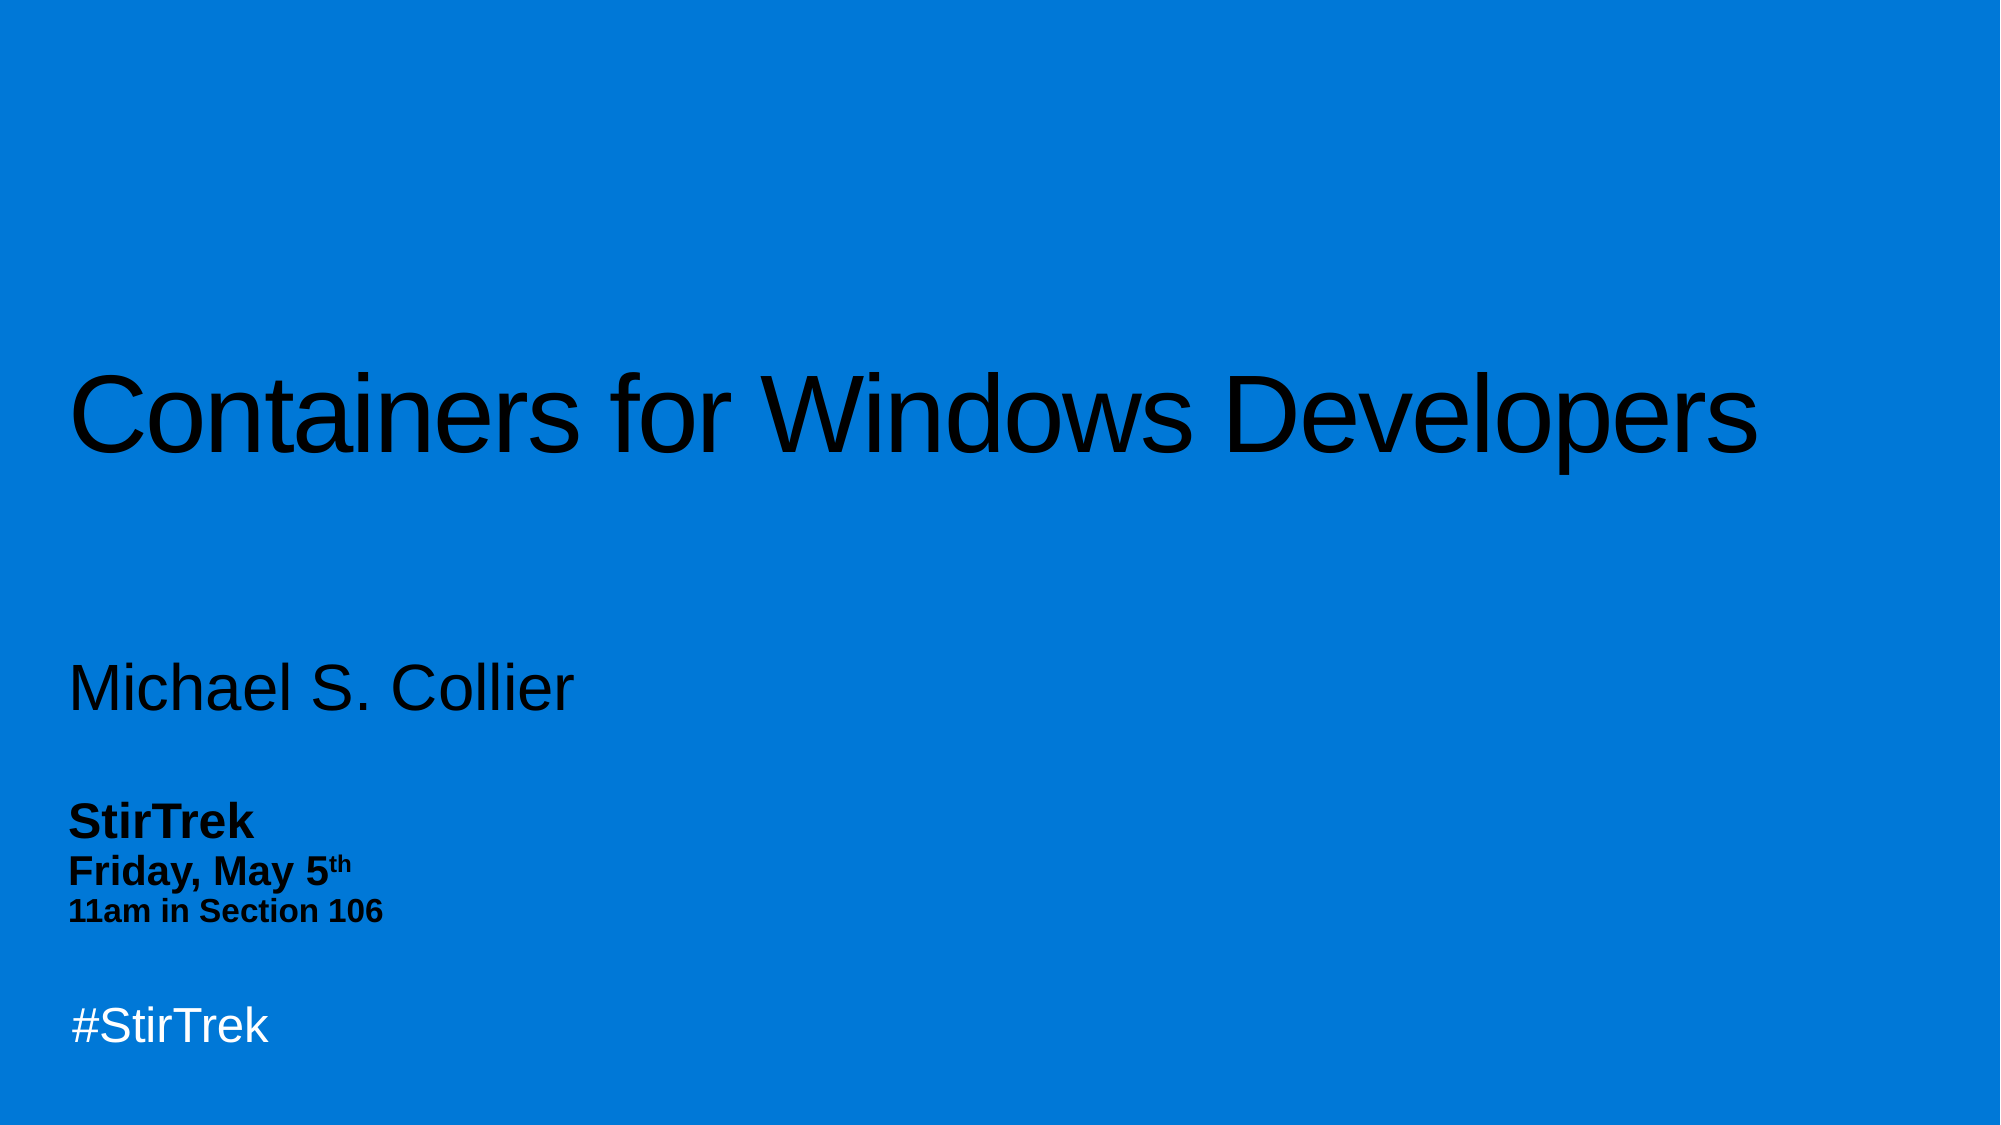

# Containers for Windows Developers
Michael S. Collier

StirTrek
Friday, May 5th
11am in Section 106
#StirTrek